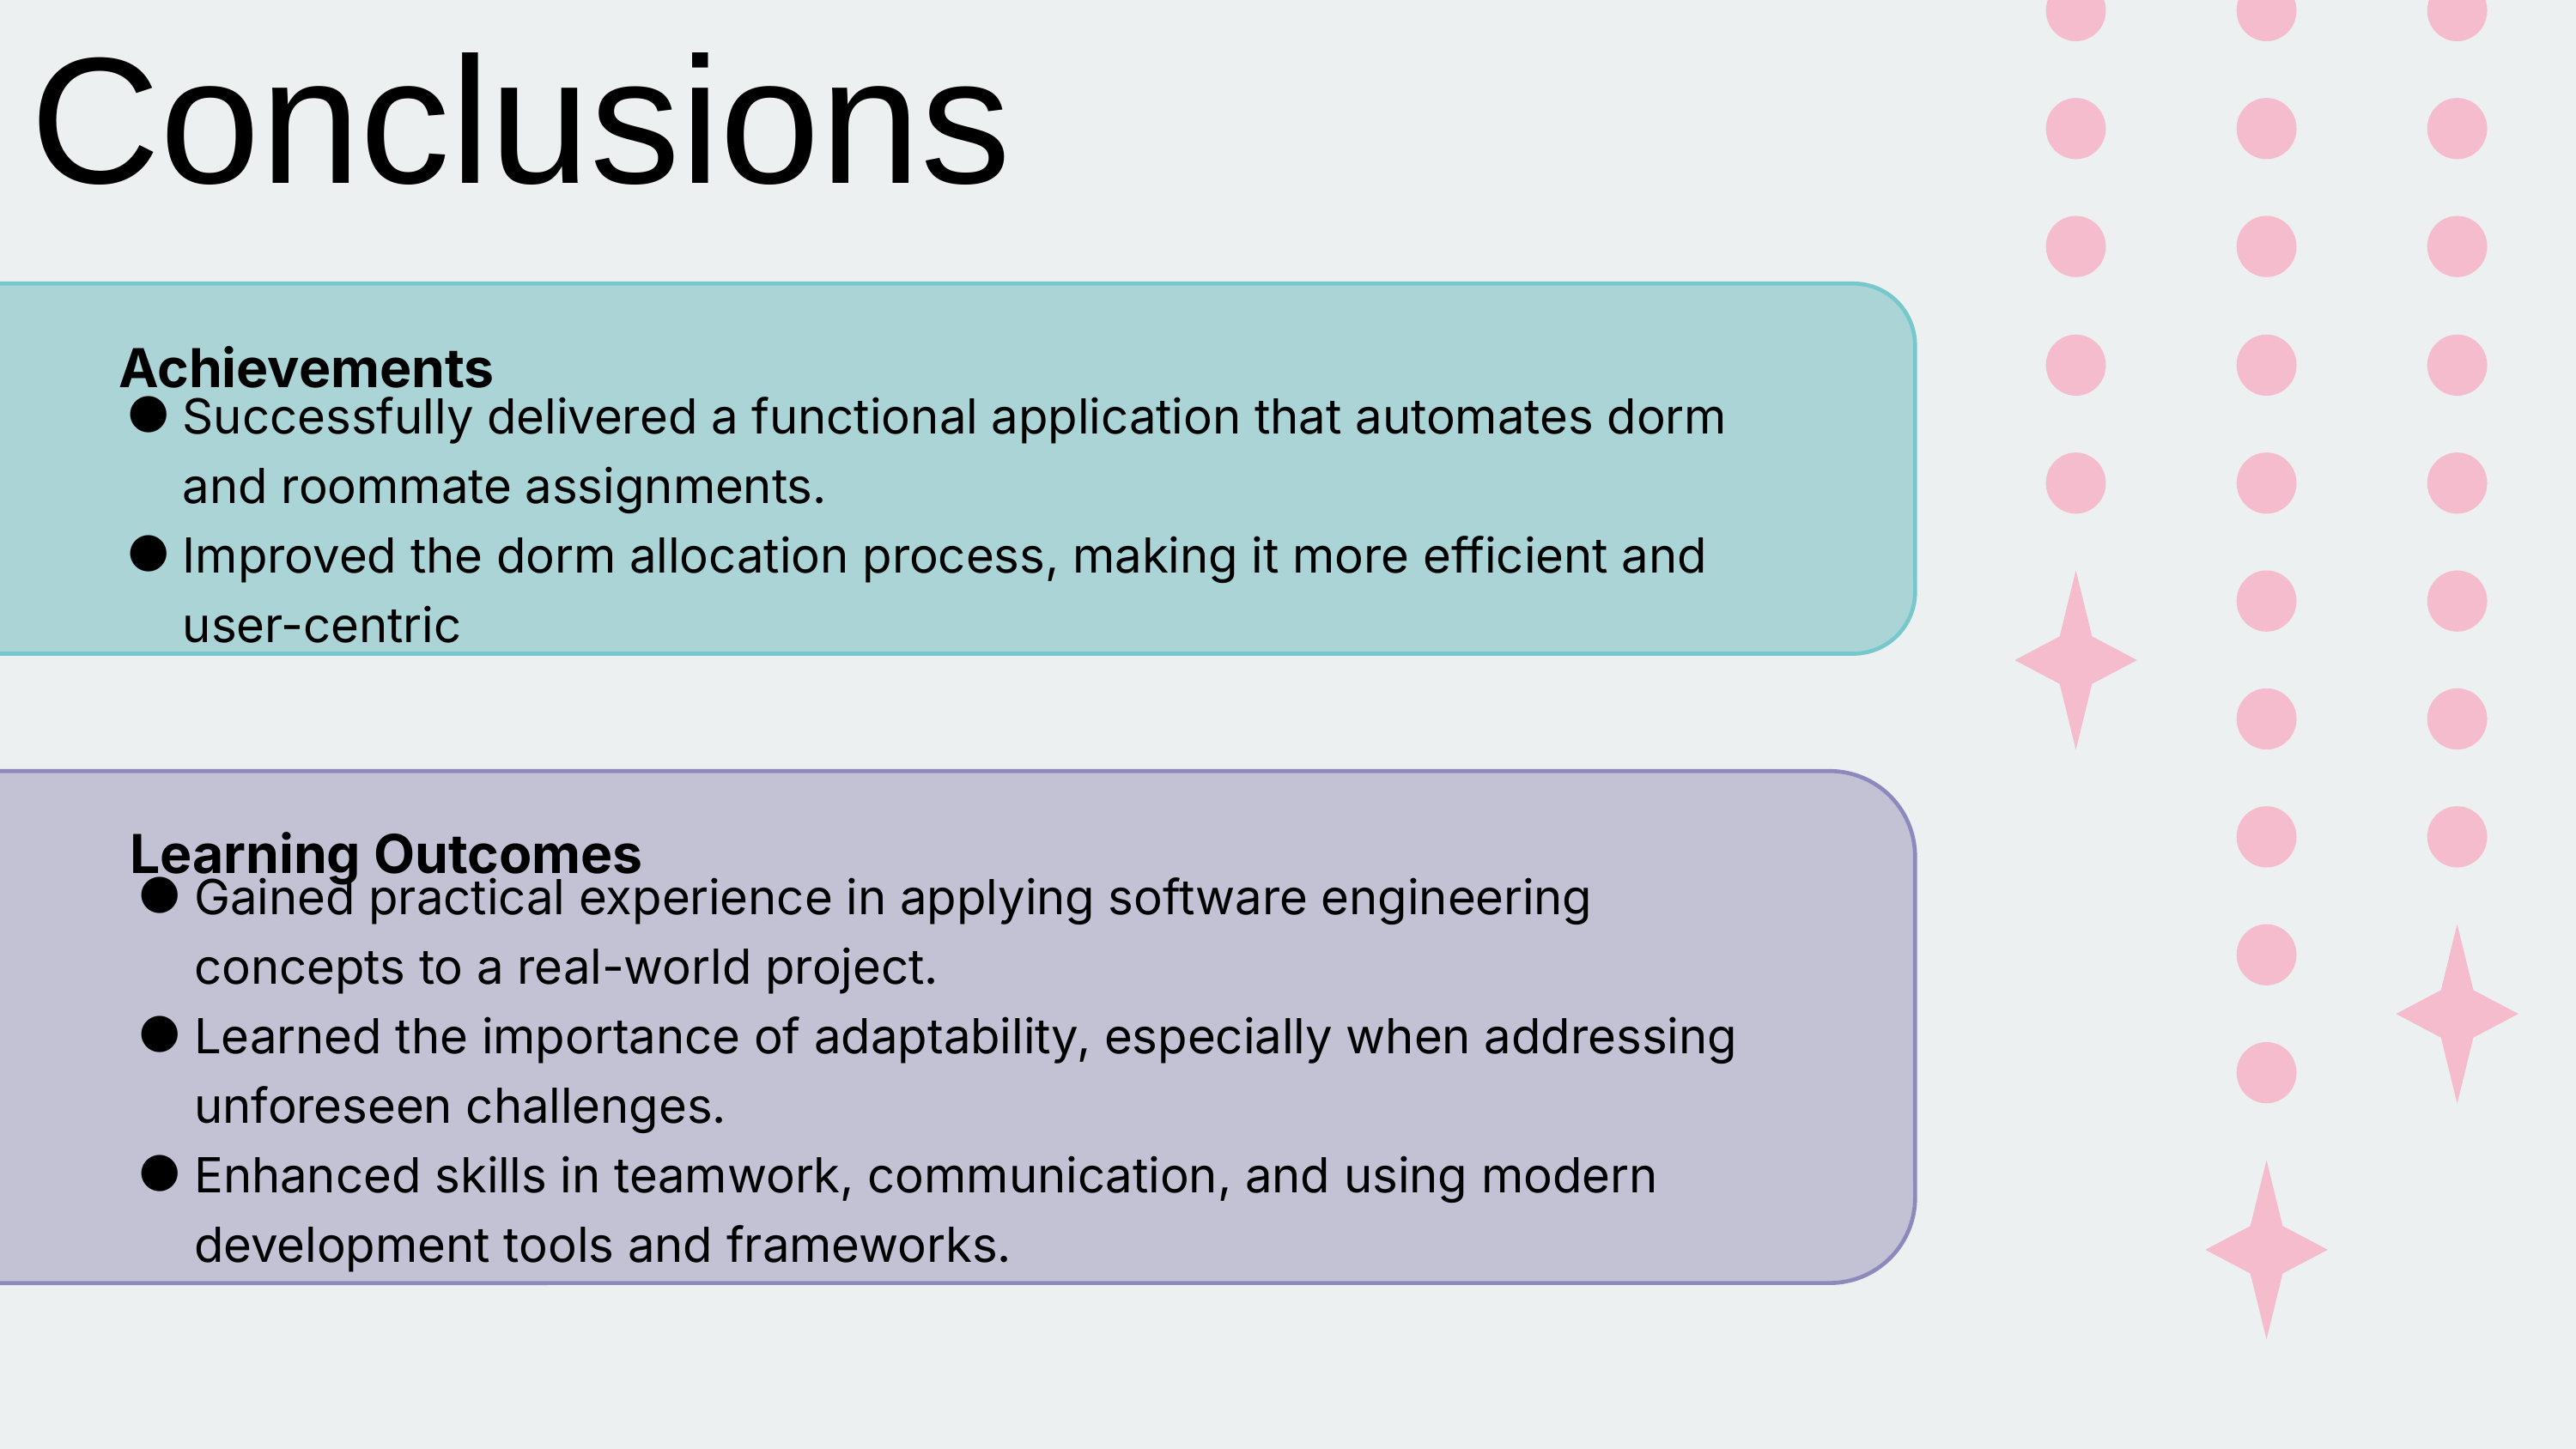

Conclusions

Achievements

Successfully delivered a functional application that automates dorm and roommate assignments.
Improved the dorm allocation process, making it more efficient and user-centric

Learning Outcomes

Gained practical experience in applying software engineering concepts to a real-world project.
Learned the importance of adaptability, especially when addressing unforeseen challenges.
Enhanced skills in teamwork, communication, and using modern development tools and frameworks.